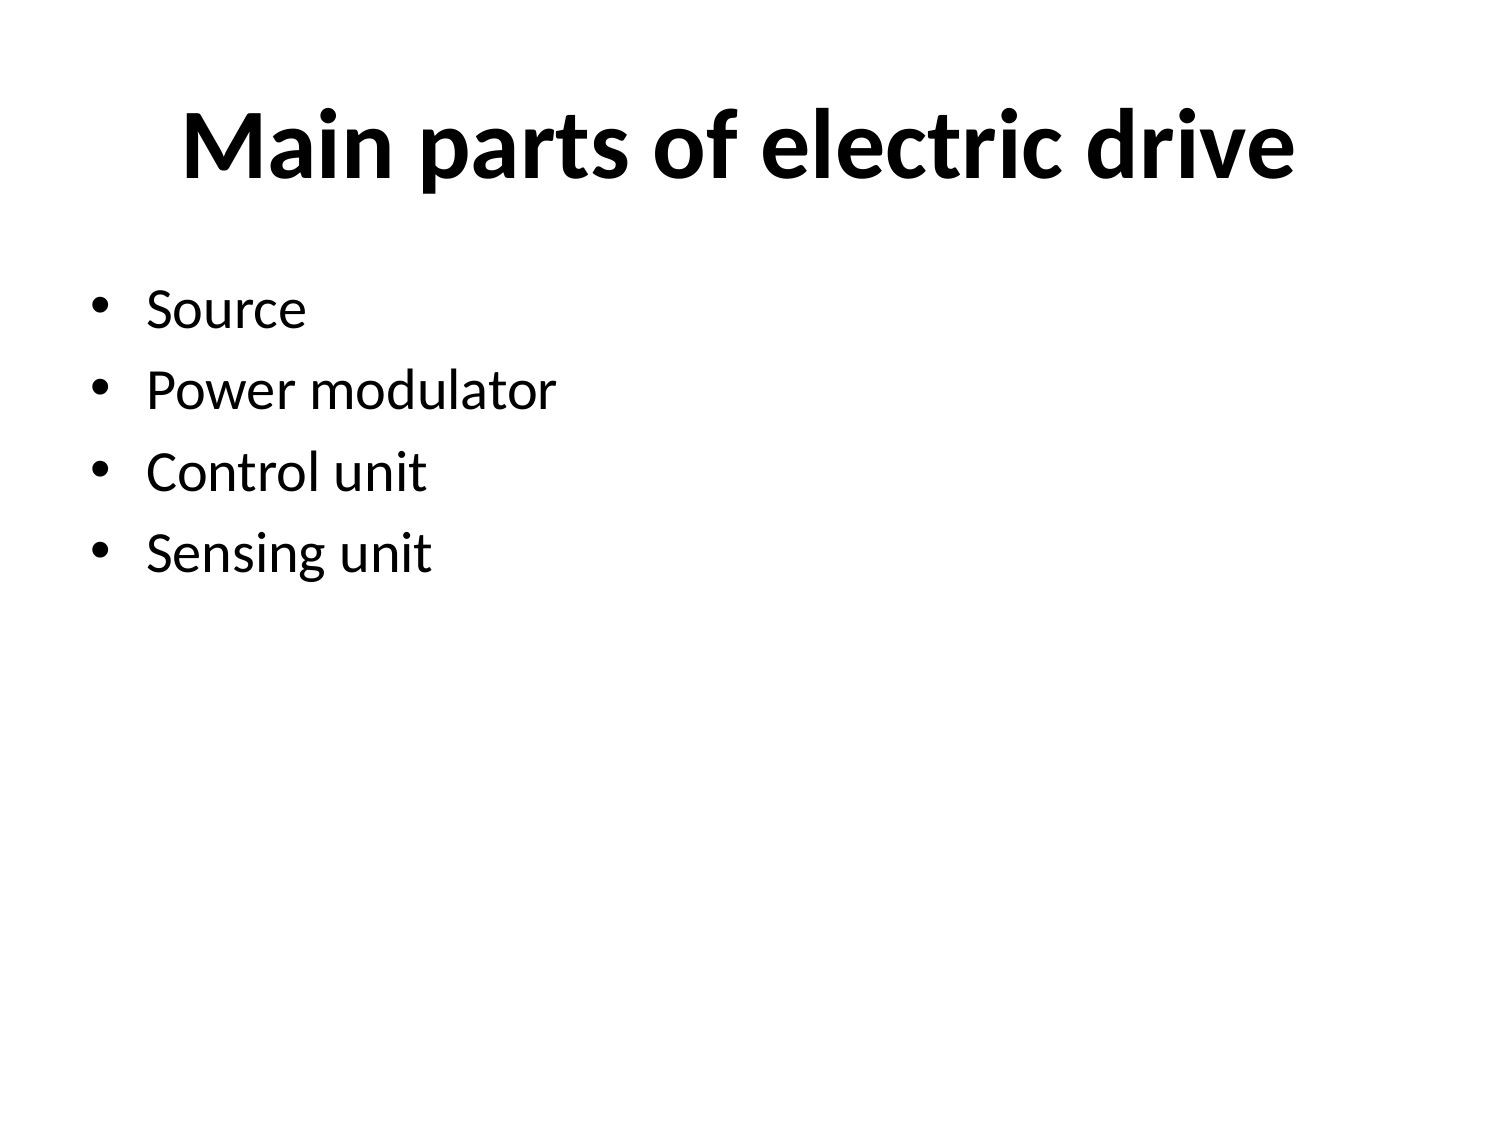

# Main parts of electric drive
Source
Power modulator
Control unit
Sensing unit